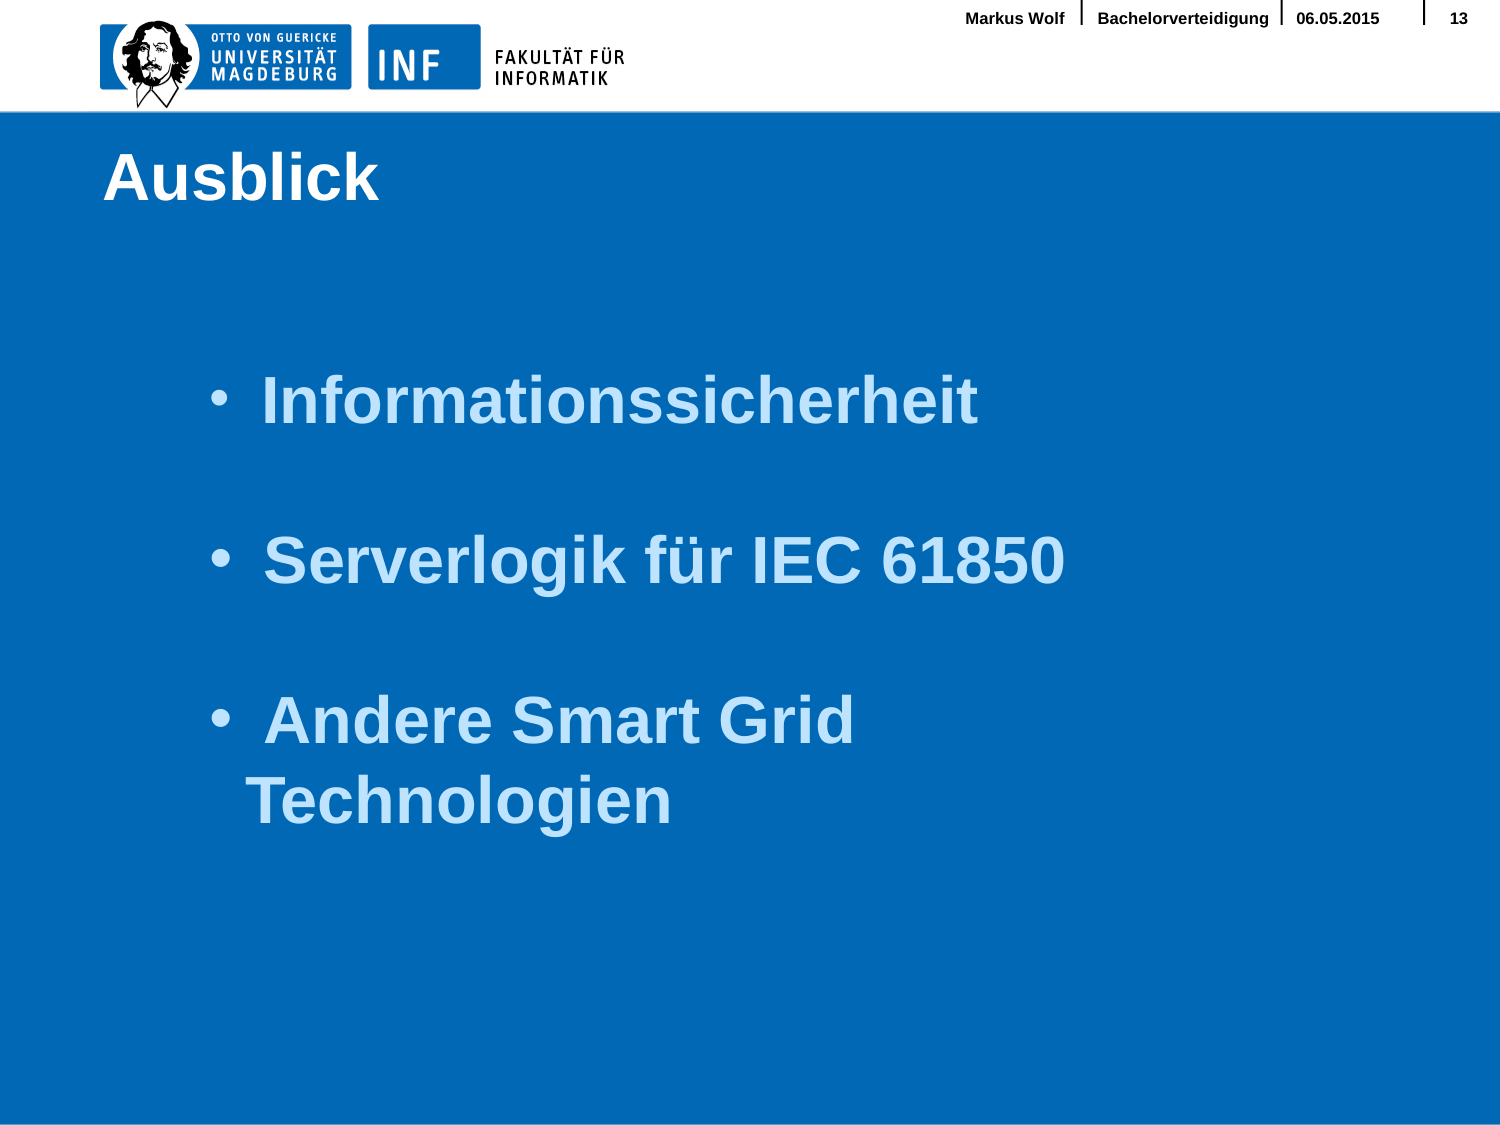

# Ausblick
 Informationssicherheit

 Serverlogik für IEC 61850

 Andere Smart Grid Technologien